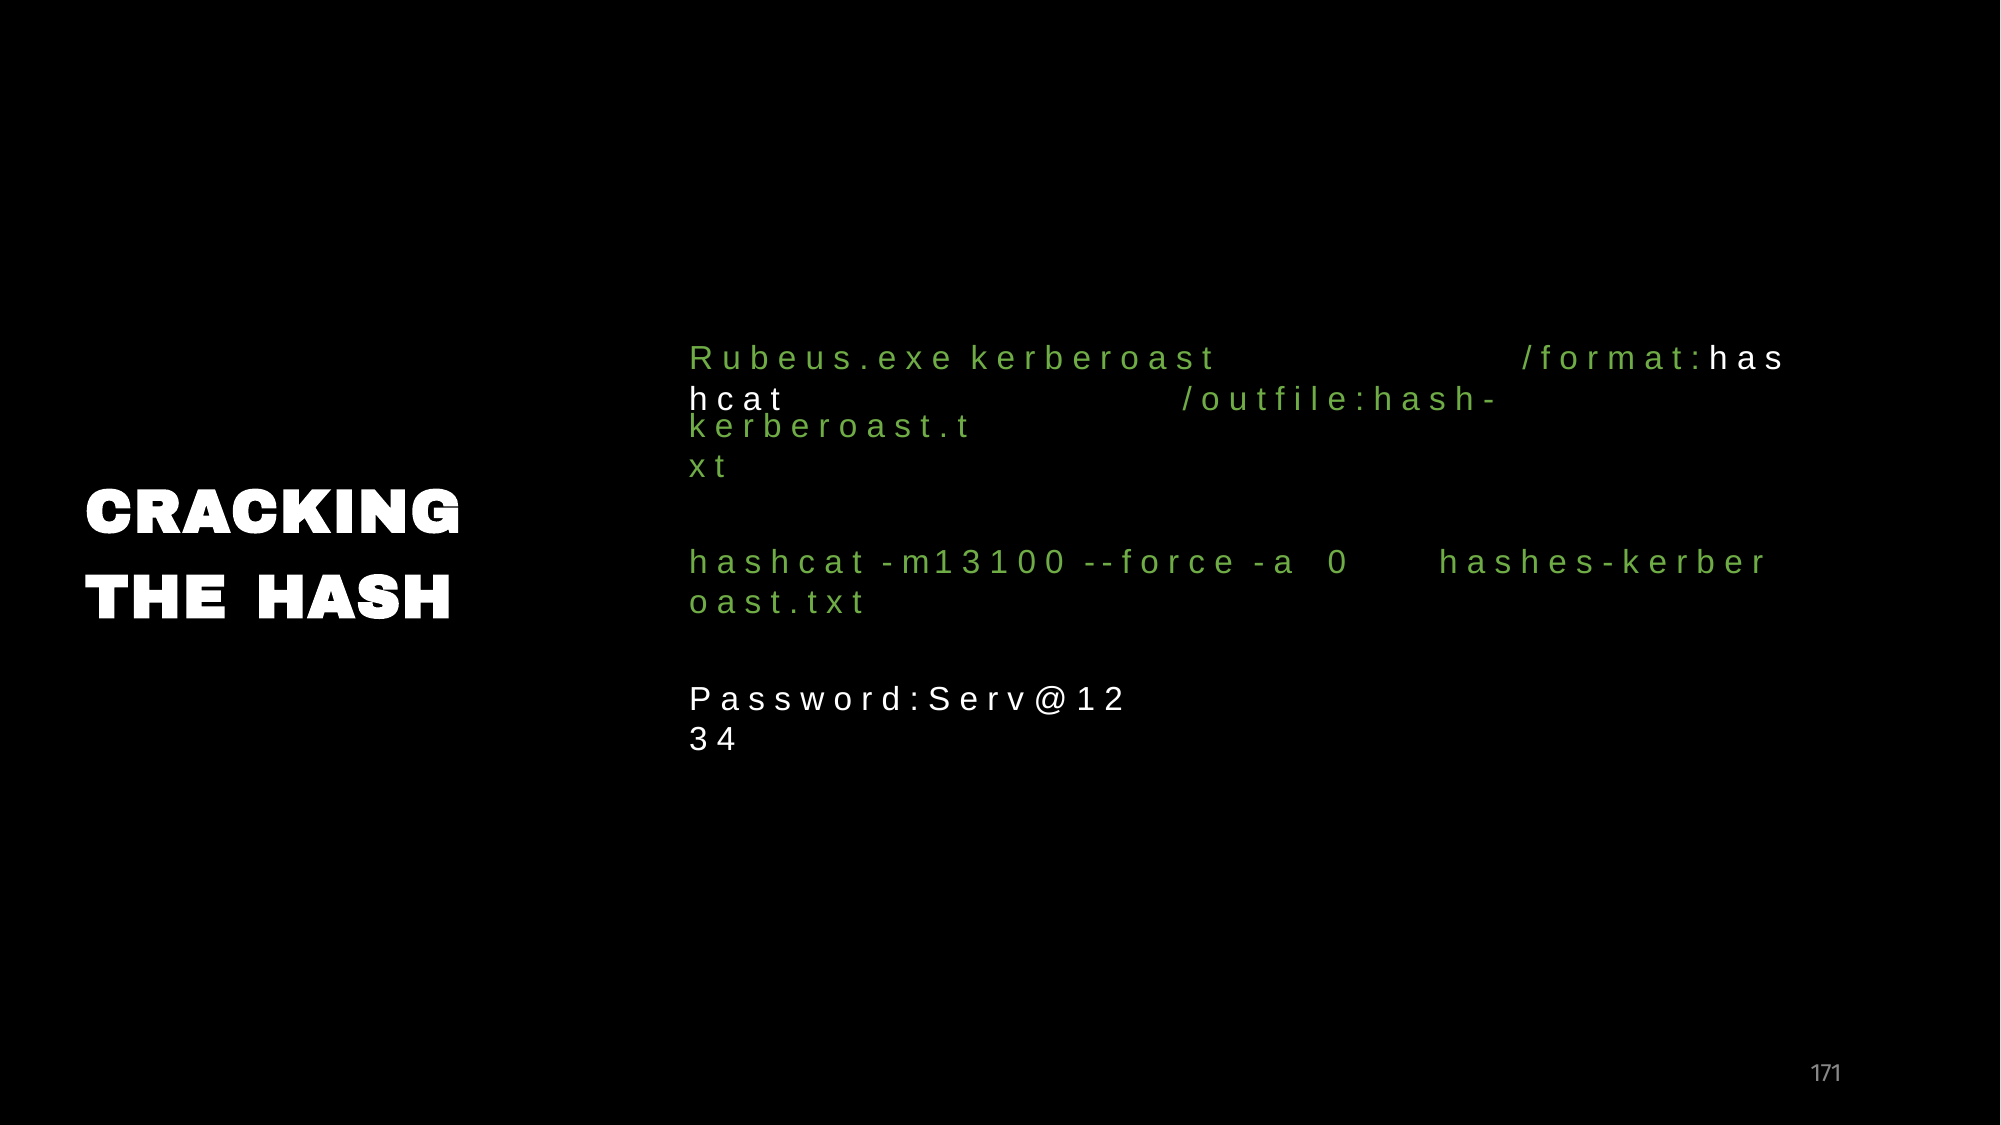

# R u b e u s . e x e  k e r b e r o a s t	/ f o r m a t : h a s h c a t	/ o u t f i l e : h a s h -
k e r b e r o a s t . t x t
CRACKING THE HASH
h a s h c a t  - m	1 3 1 0 0  -- f o r c e  - a	0	h a s h e s - k e r b e r o a s t . t x t
P a s s w o r d : S e r v @ 1 2 3 4
171